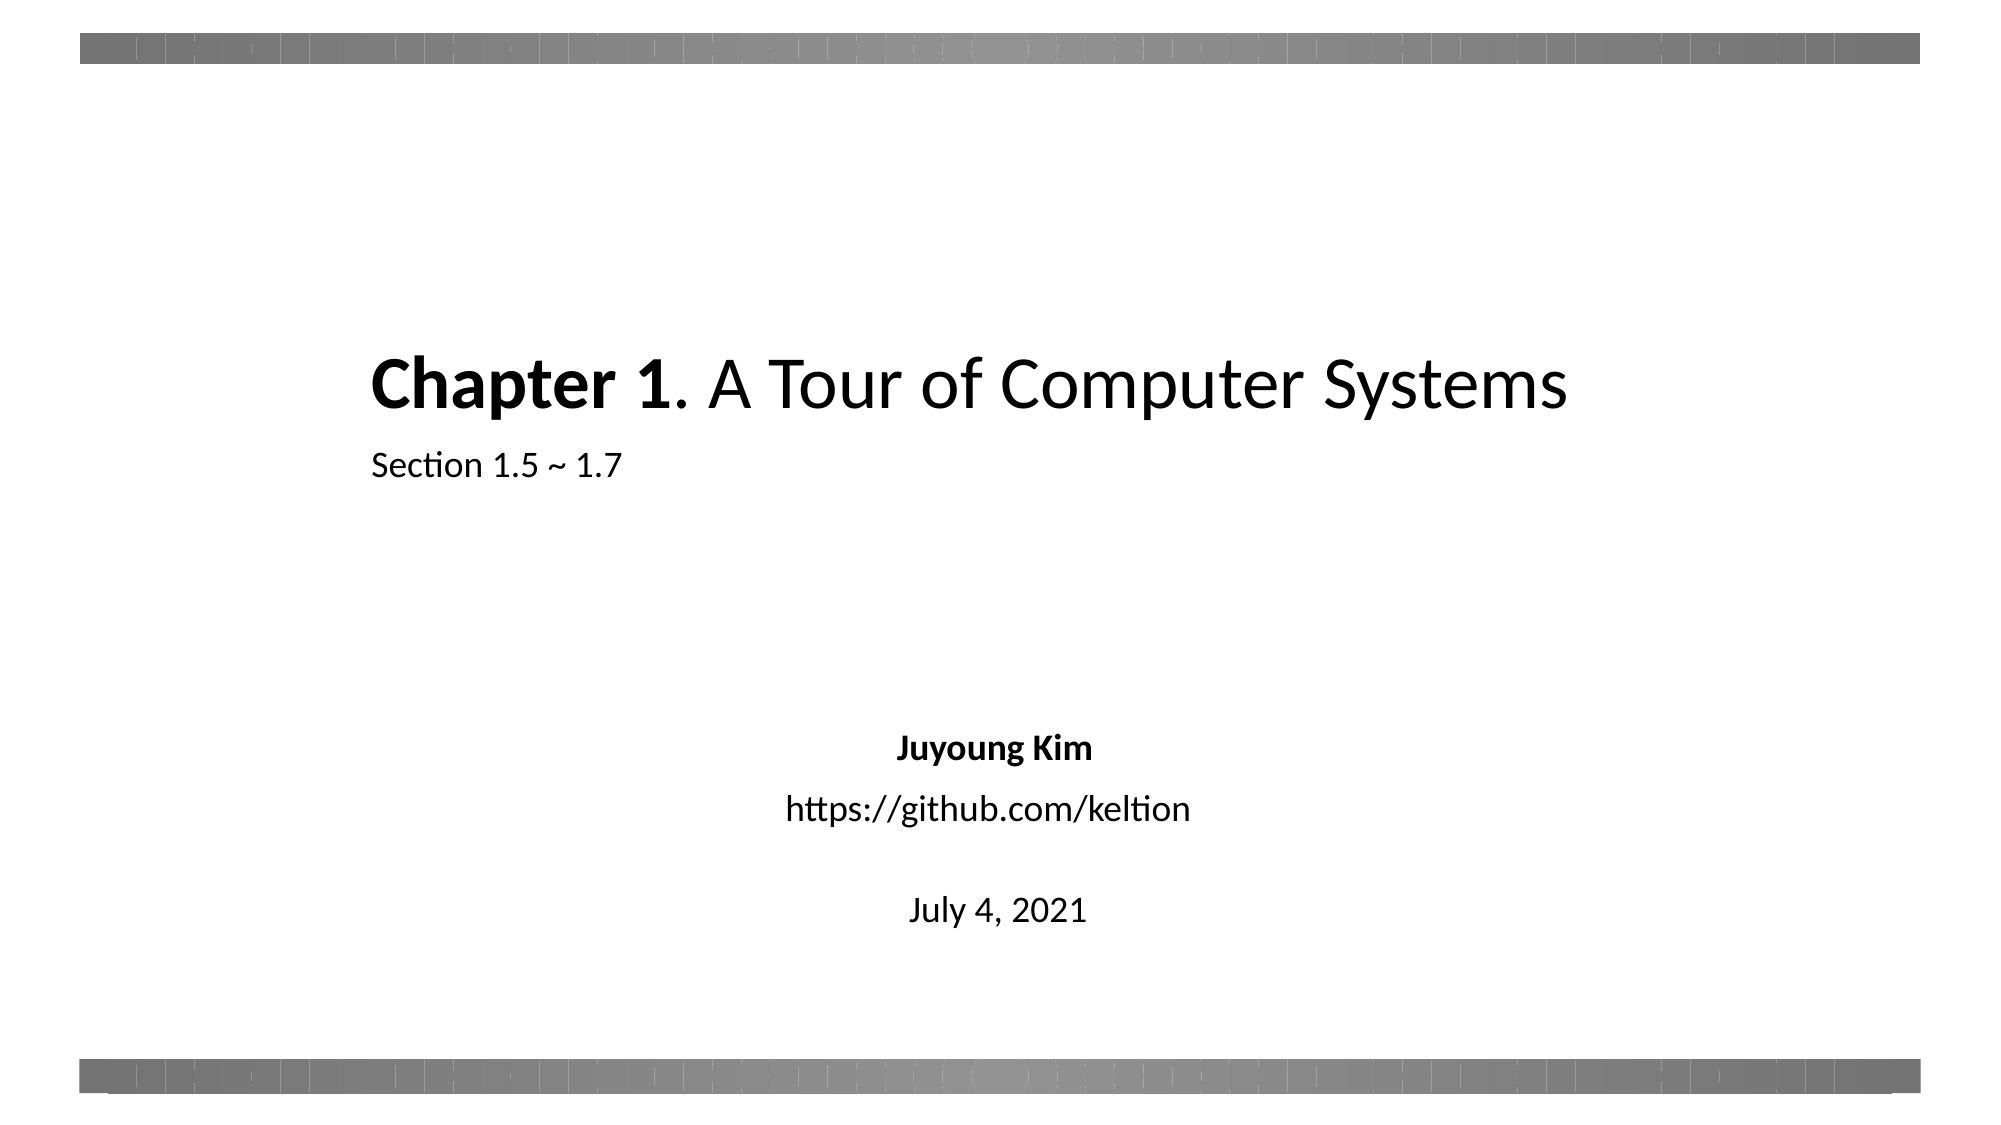

Chapter 1. A Tour of Computer Systems
Section 1.5 ~ 1.7
Juyoung Kim
https://github.com/keltion
July 4, 2021